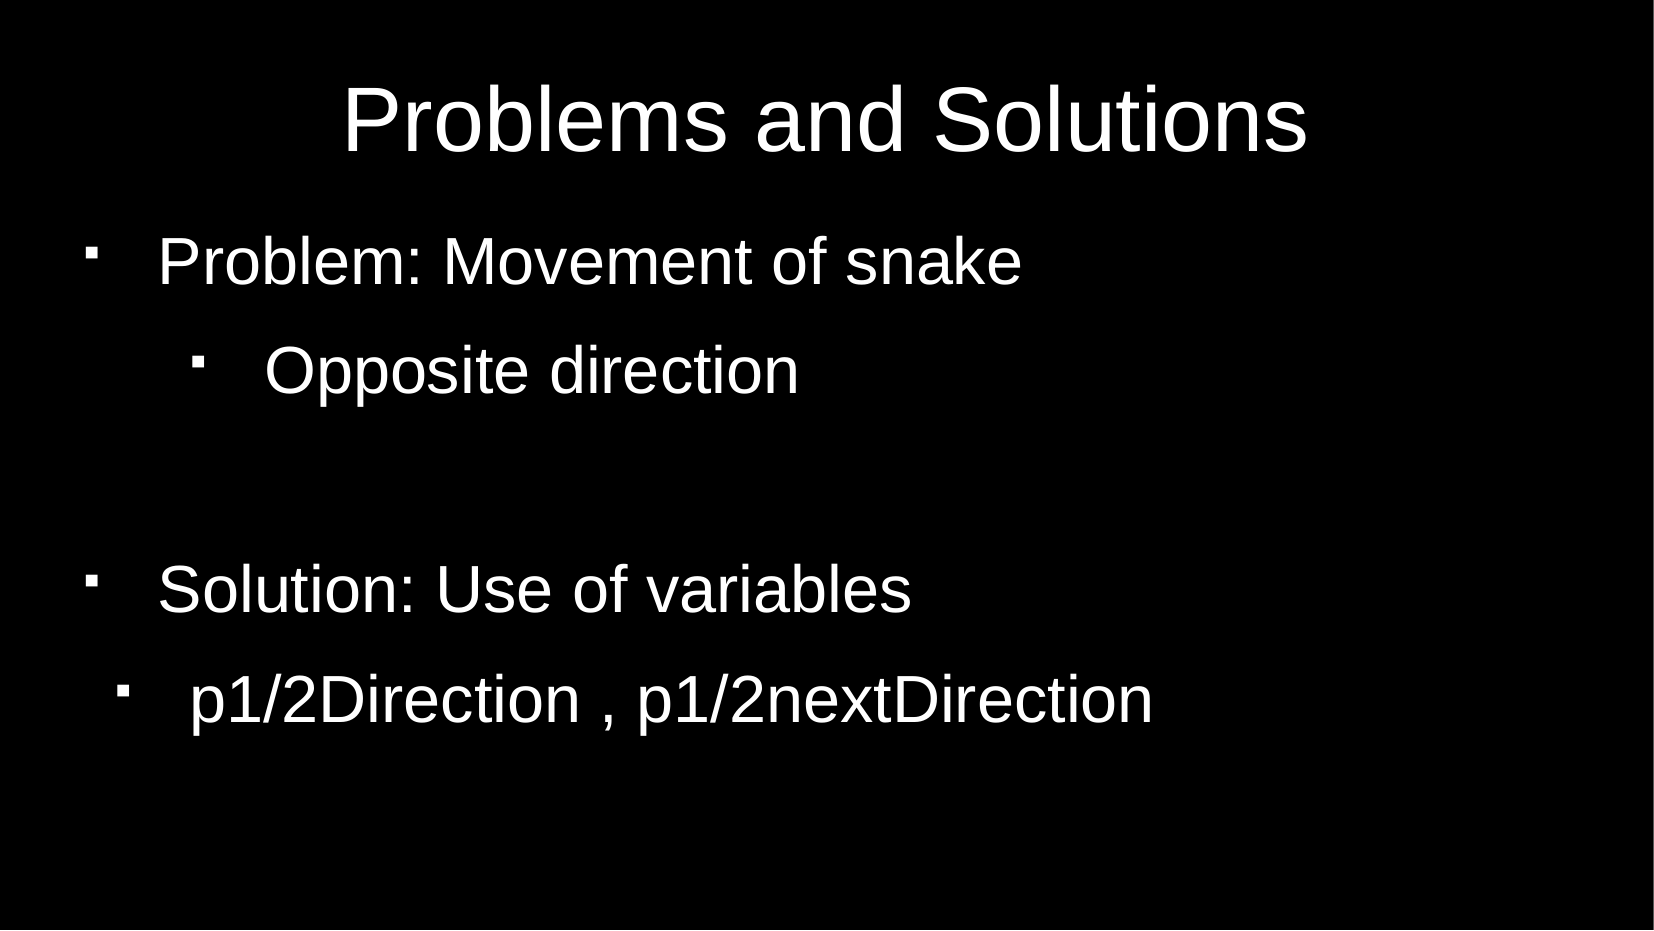

Problem: Movement of snake
Opposite direction

Solution: Use of variables
p1/2Direction , p1/2nextDirection
Problems and Solutions